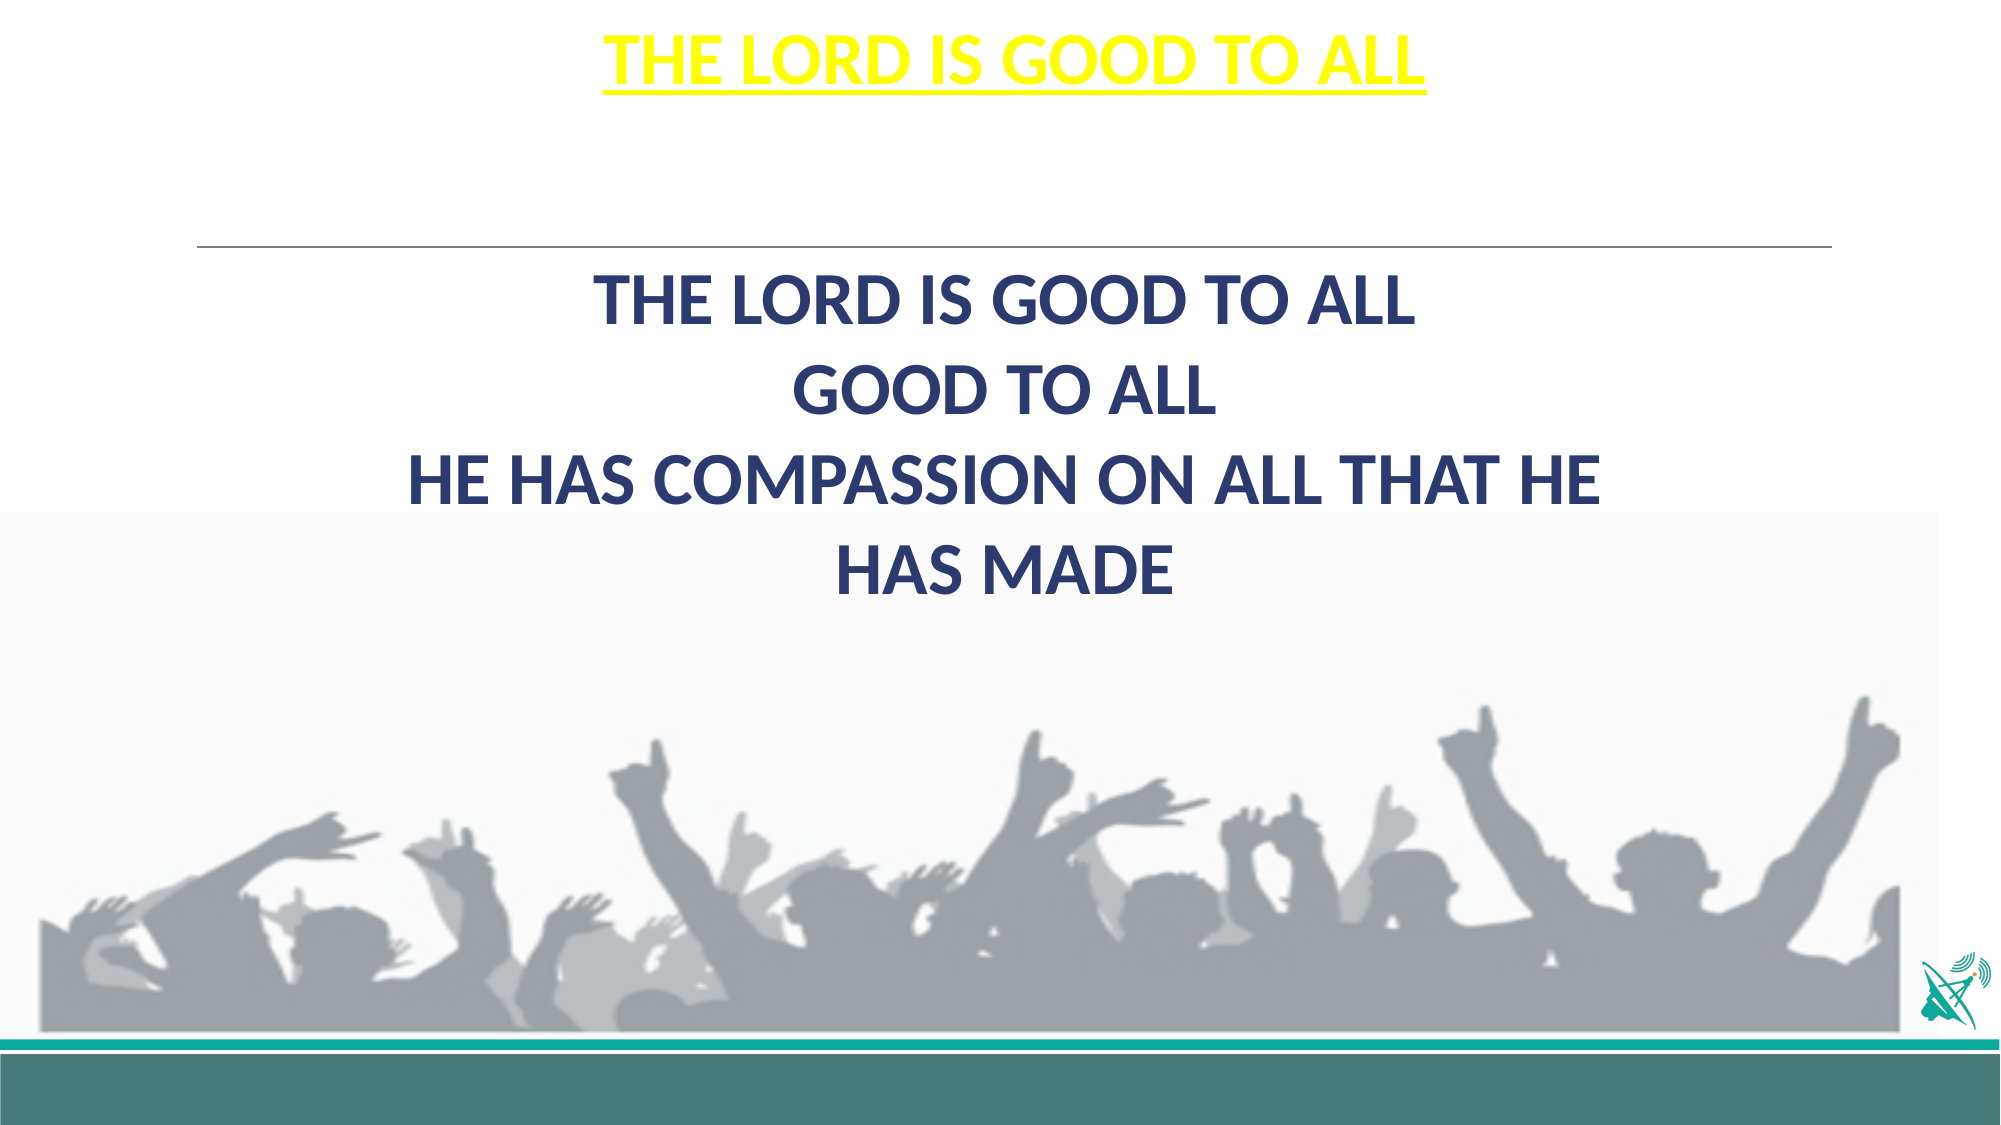

# THE LORD IS GOOD TO ALL
THE LORD IS GOOD TO ALL
GOOD TO ALL
HE HAS COMPASSION ON ALL THAT HE HAS MADE